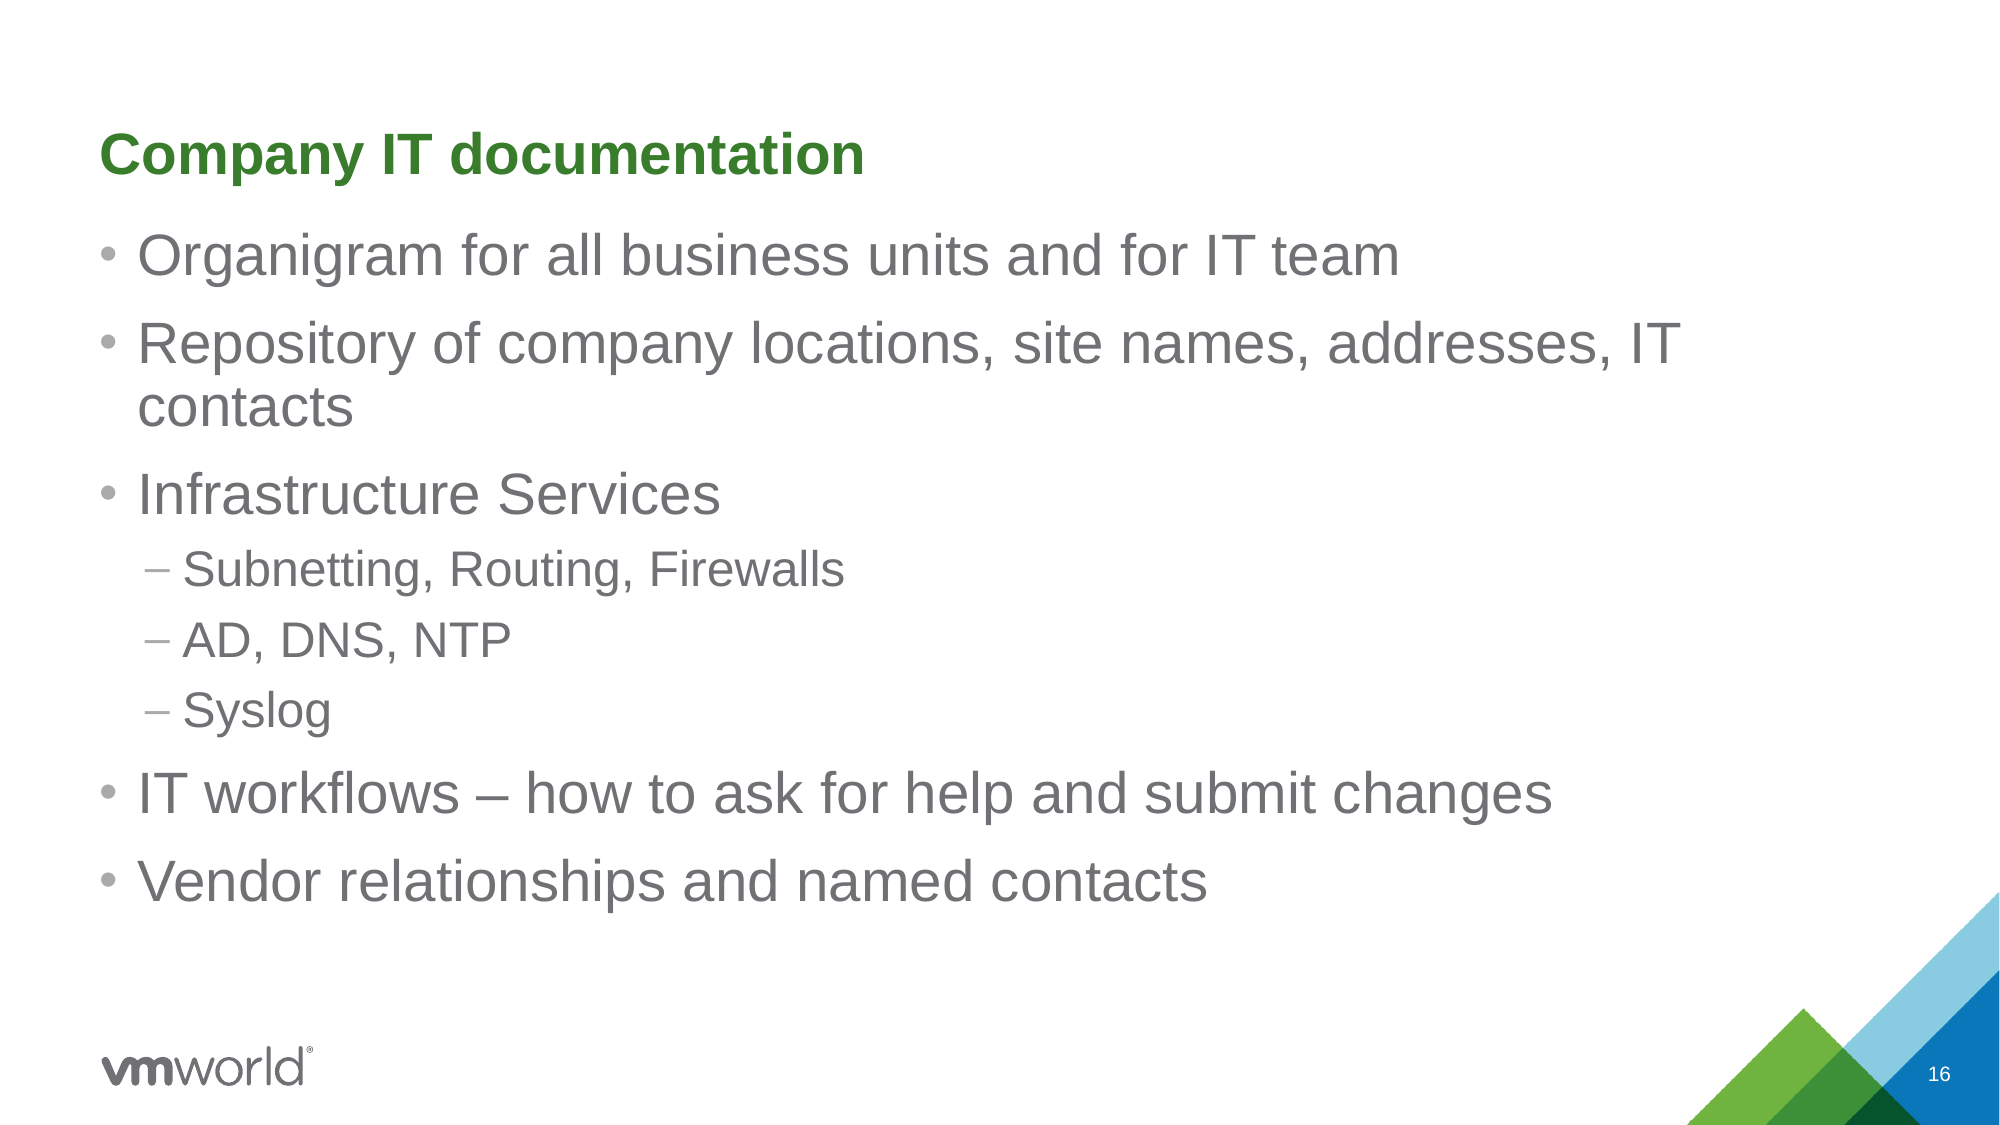

# Company IT documentation
Organigram for all business units and for IT team
Repository of company locations, site names, addresses, IT contacts
Infrastructure Services
Subnetting, Routing, Firewalls
AD, DNS, NTP
Syslog
IT workflows – how to ask for help and submit changes
Vendor relationships and named contacts

16